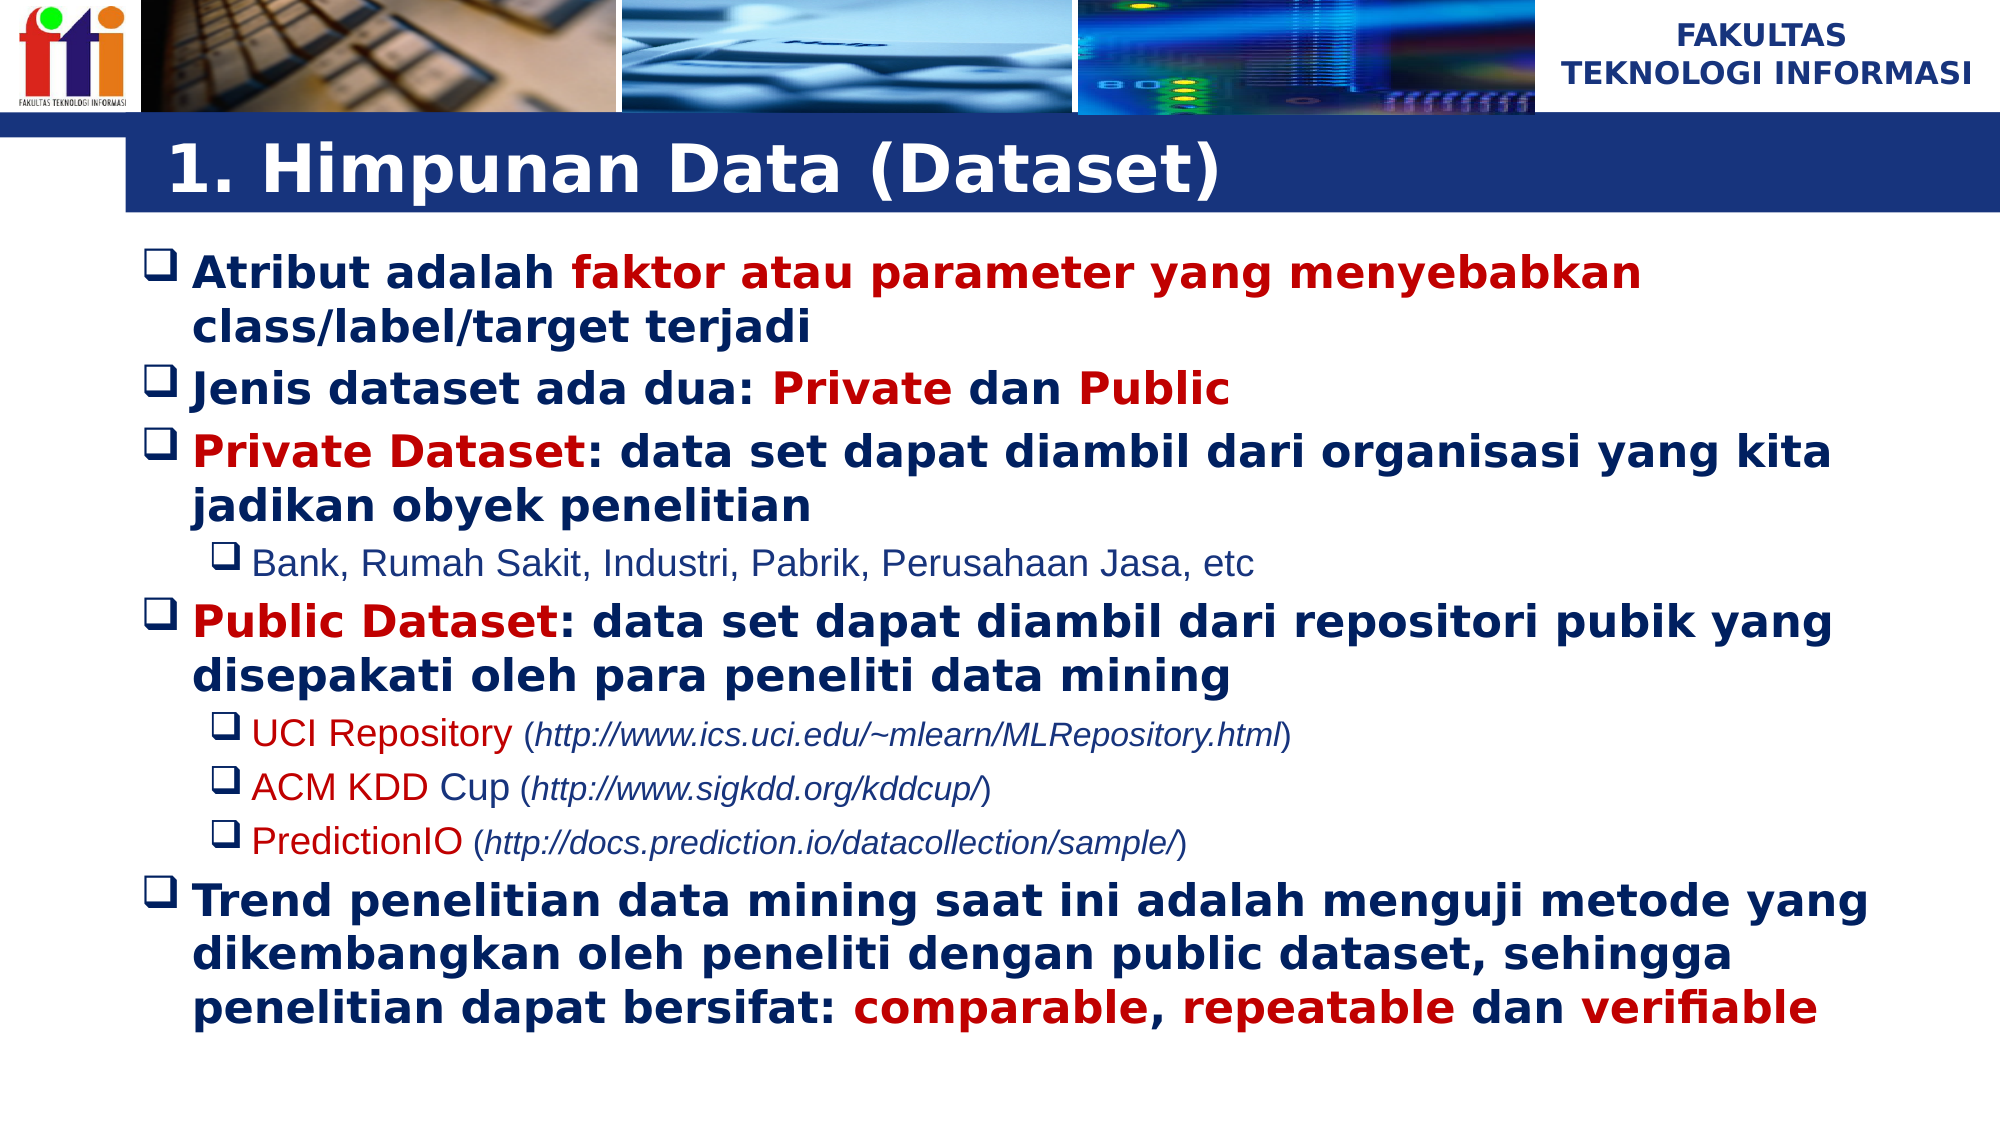

6
# 1. Himpunan Data (Dataset)
Atribut adalah faktor atau parameter yang menyebabkan class/label/target terjadi
Jenis dataset ada dua: Private dan Public
Private Dataset: data set dapat diambil dari organisasi yang kita jadikan obyek penelitian
Bank, Rumah Sakit, Industri, Pabrik, Perusahaan Jasa, etc
Public Dataset: data set dapat diambil dari repositori pubik yang disepakati oleh para peneliti data mining
UCI Repository (http://www.ics.uci.edu/~mlearn/MLRepository.html)
ACM KDD Cup (http://www.sigkdd.org/kddcup/)
PredictionIO (http://docs.prediction.io/datacollection/sample/)
Trend penelitian data mining saat ini adalah menguji metode yang dikembangkan oleh peneliti dengan public dataset, sehingga penelitian dapat bersifat: comparable, repeatable dan verifiable